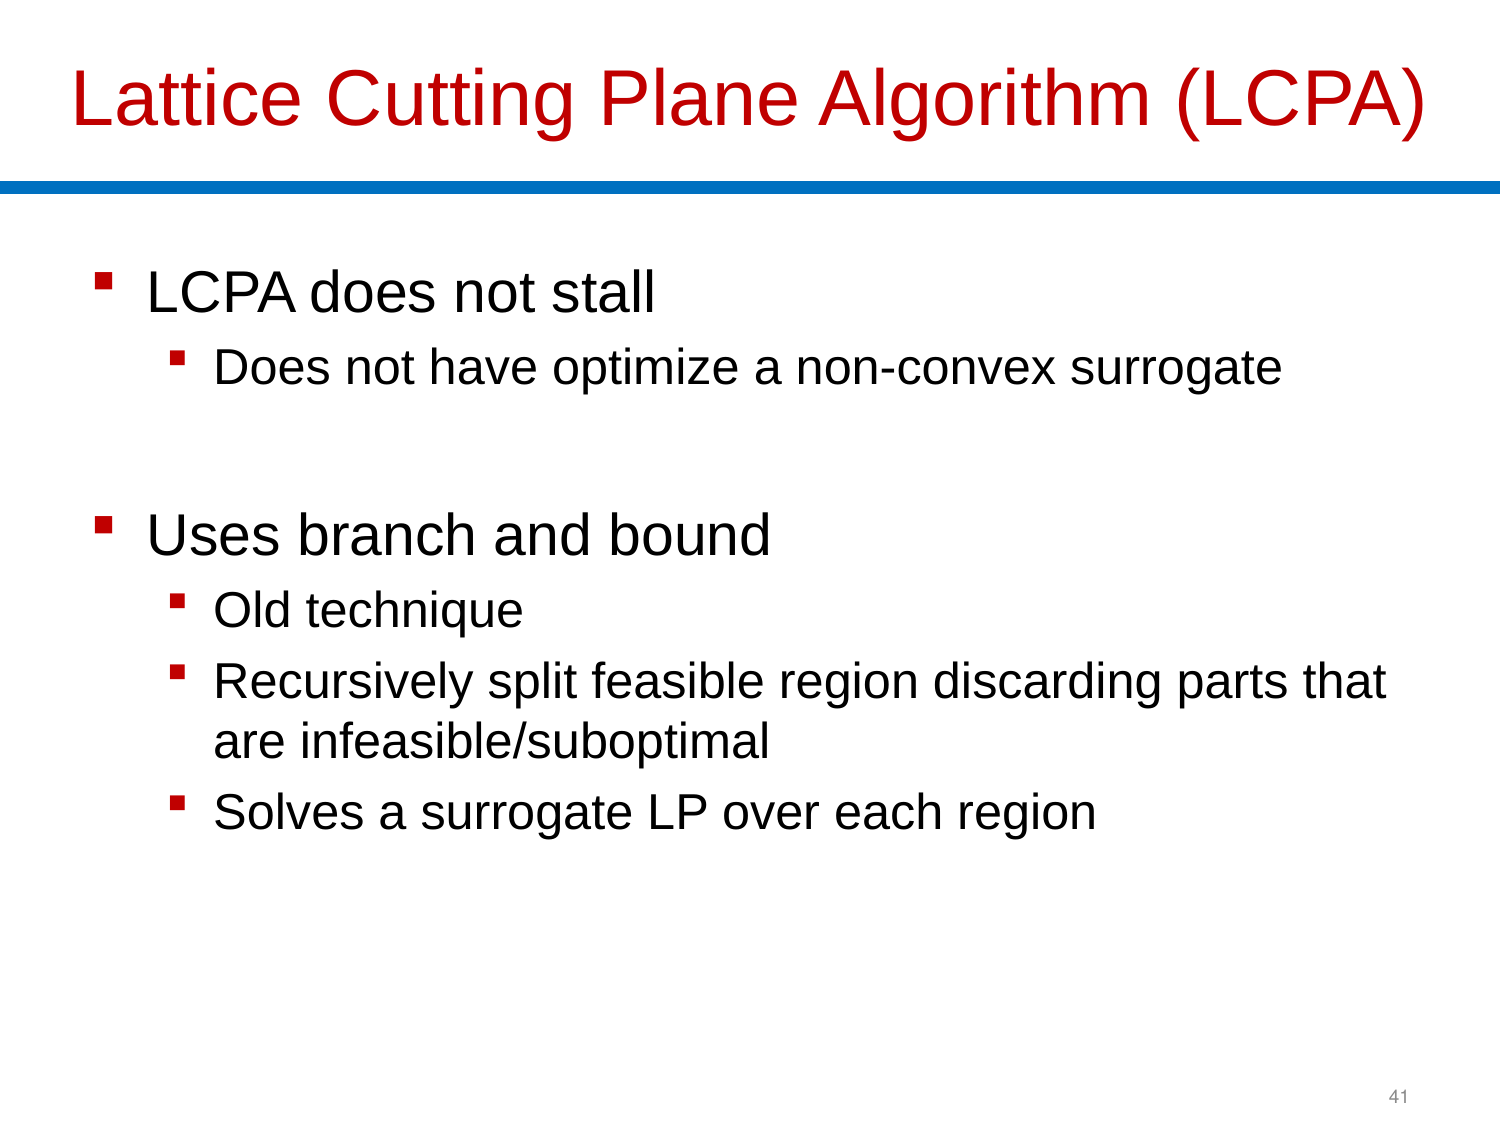

# Lattice Cutting Plane Algorithm (LCPA)
LCPA does not stall
Does not have optimize a non-convex surrogate

Uses branch and bound
Old technique
Recursively split feasible region discarding parts that are infeasible/suboptimal
Solves a surrogate LP over each region

41